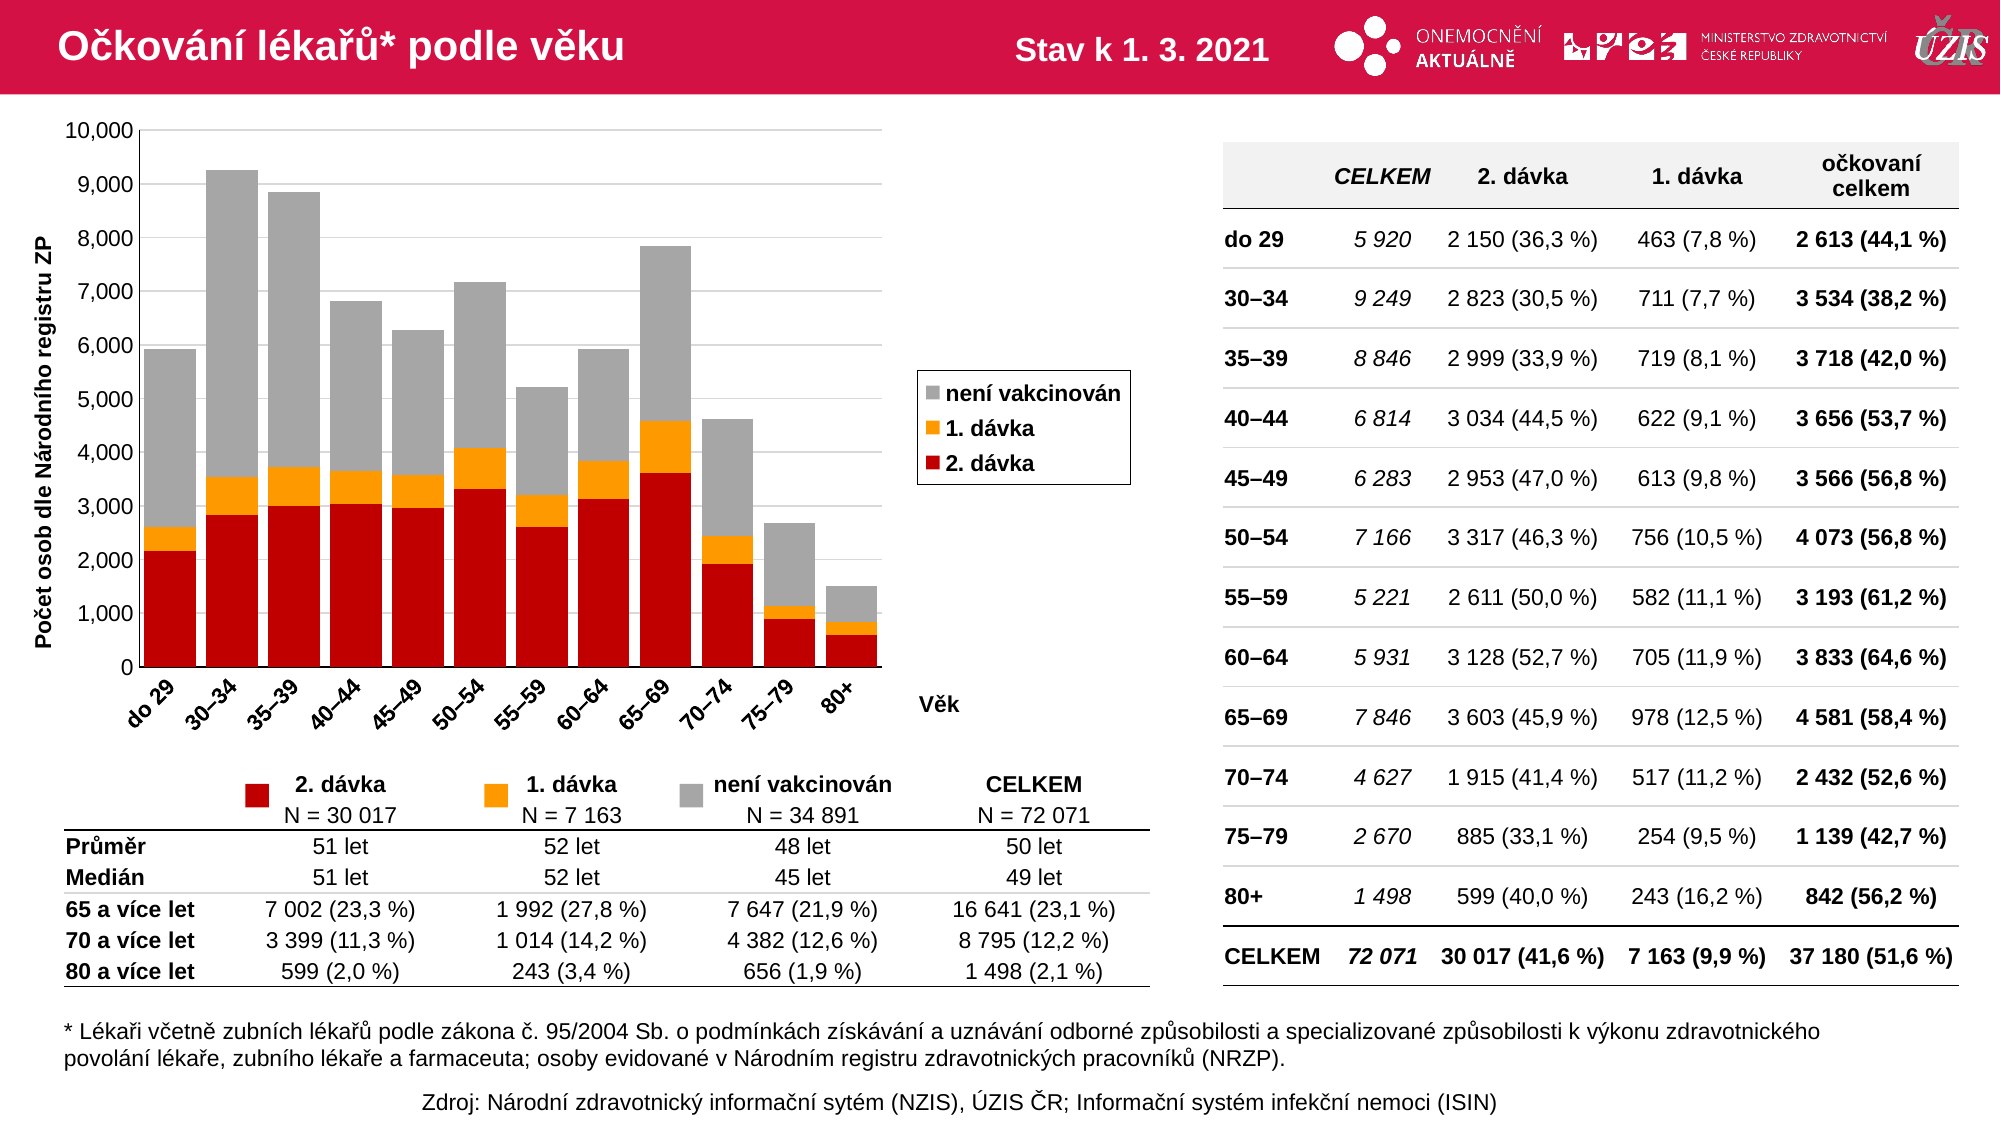

# Očkování lékařů* podle věku
Stav k 1. 3. 2021

### Chart

| Category | 2. dávka | 1. dávka | není vakcinován |
|---|---|---|---|
| do 29 | 2150.0 | 463.0 | 3307.0 |
| 30–34 | 2823.0 | 711.0 | 5715.0 |
| 35–39 | 2999.0 | 719.0 | 5128.0 |
| 40–44 | 3034.0 | 622.0 | 3158.0 |
| 45–49 | 2953.0 | 613.0 | 2717.0 |
| 50–54 | 3317.0 | 756.0 | 3093.0 |
| 55–59 | 2611.0 | 582.0 | 2028.0 |
| 60–64 | 3128.0 | 705.0 | 2098.0 |
| 65–69 | 3603.0 | 978.0 | 3265.0 |
| 70–74 | 1915.0 | 517.0 | 2195.0 |
| 75–79 | 885.0 | 254.0 | 1531.0 |
| 80+ | 599.0 | 243.0 | 656.0 |
|  | CELKEM | 2. dávka | 1. dávka | očkovaní celkem |
| --- | --- | --- | --- | --- |
| do 29 | 5 920 | 2 150 (36,3 %) | 463 (7,8 %) | 2 613 (44,1 %) |
| 30–34 | 9 249 | 2 823 (30,5 %) | 711 (7,7 %) | 3 534 (38,2 %) |
| 35–39 | 8 846 | 2 999 (33,9 %) | 719 (8,1 %) | 3 718 (42,0 %) |
| 40–44 | 6 814 | 3 034 (44,5 %) | 622 (9,1 %) | 3 656 (53,7 %) |
| 45–49 | 6 283 | 2 953 (47,0 %) | 613 (9,8 %) | 3 566 (56,8 %) |
| 50–54 | 7 166 | 3 317 (46,3 %) | 756 (10,5 %) | 4 073 (56,8 %) |
| 55–59 | 5 221 | 2 611 (50,0 %) | 582 (11,1 %) | 3 193 (61,2 %) |
| 60–64 | 5 931 | 3 128 (52,7 %) | 705 (11,9 %) | 3 833 (64,6 %) |
| 65–69 | 7 846 | 3 603 (45,9 %) | 978 (12,5 %) | 4 581 (58,4 %) |
| 70–74 | 4 627 | 1 915 (41,4 %) | 517 (11,2 %) | 2 432 (52,6 %) |
| 75–79 | 2 670 | 885 (33,1 %) | 254 (9,5 %) | 1 139 (42,7 %) |
| 80+ | 1 498 | 599 (40,0 %) | 243 (16,2 %) | 842 (56,2 %) |
| CELKEM | 72 071 | 30 017 (41,6 %) | 7 163 (9,9 %) | 37 180 (51,6 %) |
Počet osob dle Národního registru ZP
Věk
|  | 2. dávka | 1. dávka | není vakcinován | CELKEM |
| --- | --- | --- | --- | --- |
|  | N = 30 017 | N = 7 163 | N = 34 891 | N = 72 071 |
| Průměr | 51 let | 52 let | 48 let | 50 let |
| Medián | 51 let | 52 let | 45 let | 49 let |
| 65 a více let | 7 002 (23,3 %) | 1 992 (27,8 %) | 7 647 (21,9 %) | 16 641 (23,1 %) |
| 70 a více let | 3 399 (11,3 %) | 1 014 (14,2 %) | 4 382 (12,6 %) | 8 795 (12,2 %) |
| 80 a více let | 599 (2,0 %) | 243 (3,4 %) | 656 (1,9 %) | 1 498 (2,1 %) |

* Lékaři včetně zubních lékařů podle zákona č. 95/2004 Sb. o podmínkách získávání a uznávání odborné způsobilosti a specializované způsobilosti k výkonu zdravotnického povolání lékaře, zubního lékaře a farmaceuta; osoby evidované v Národním registru zdravotnických pracovníků (NRZP).
Zdroj: Národní zdravotnický informační sytém (NZIS), ÚZIS ČR; Informační systém infekční nemoci (ISIN)